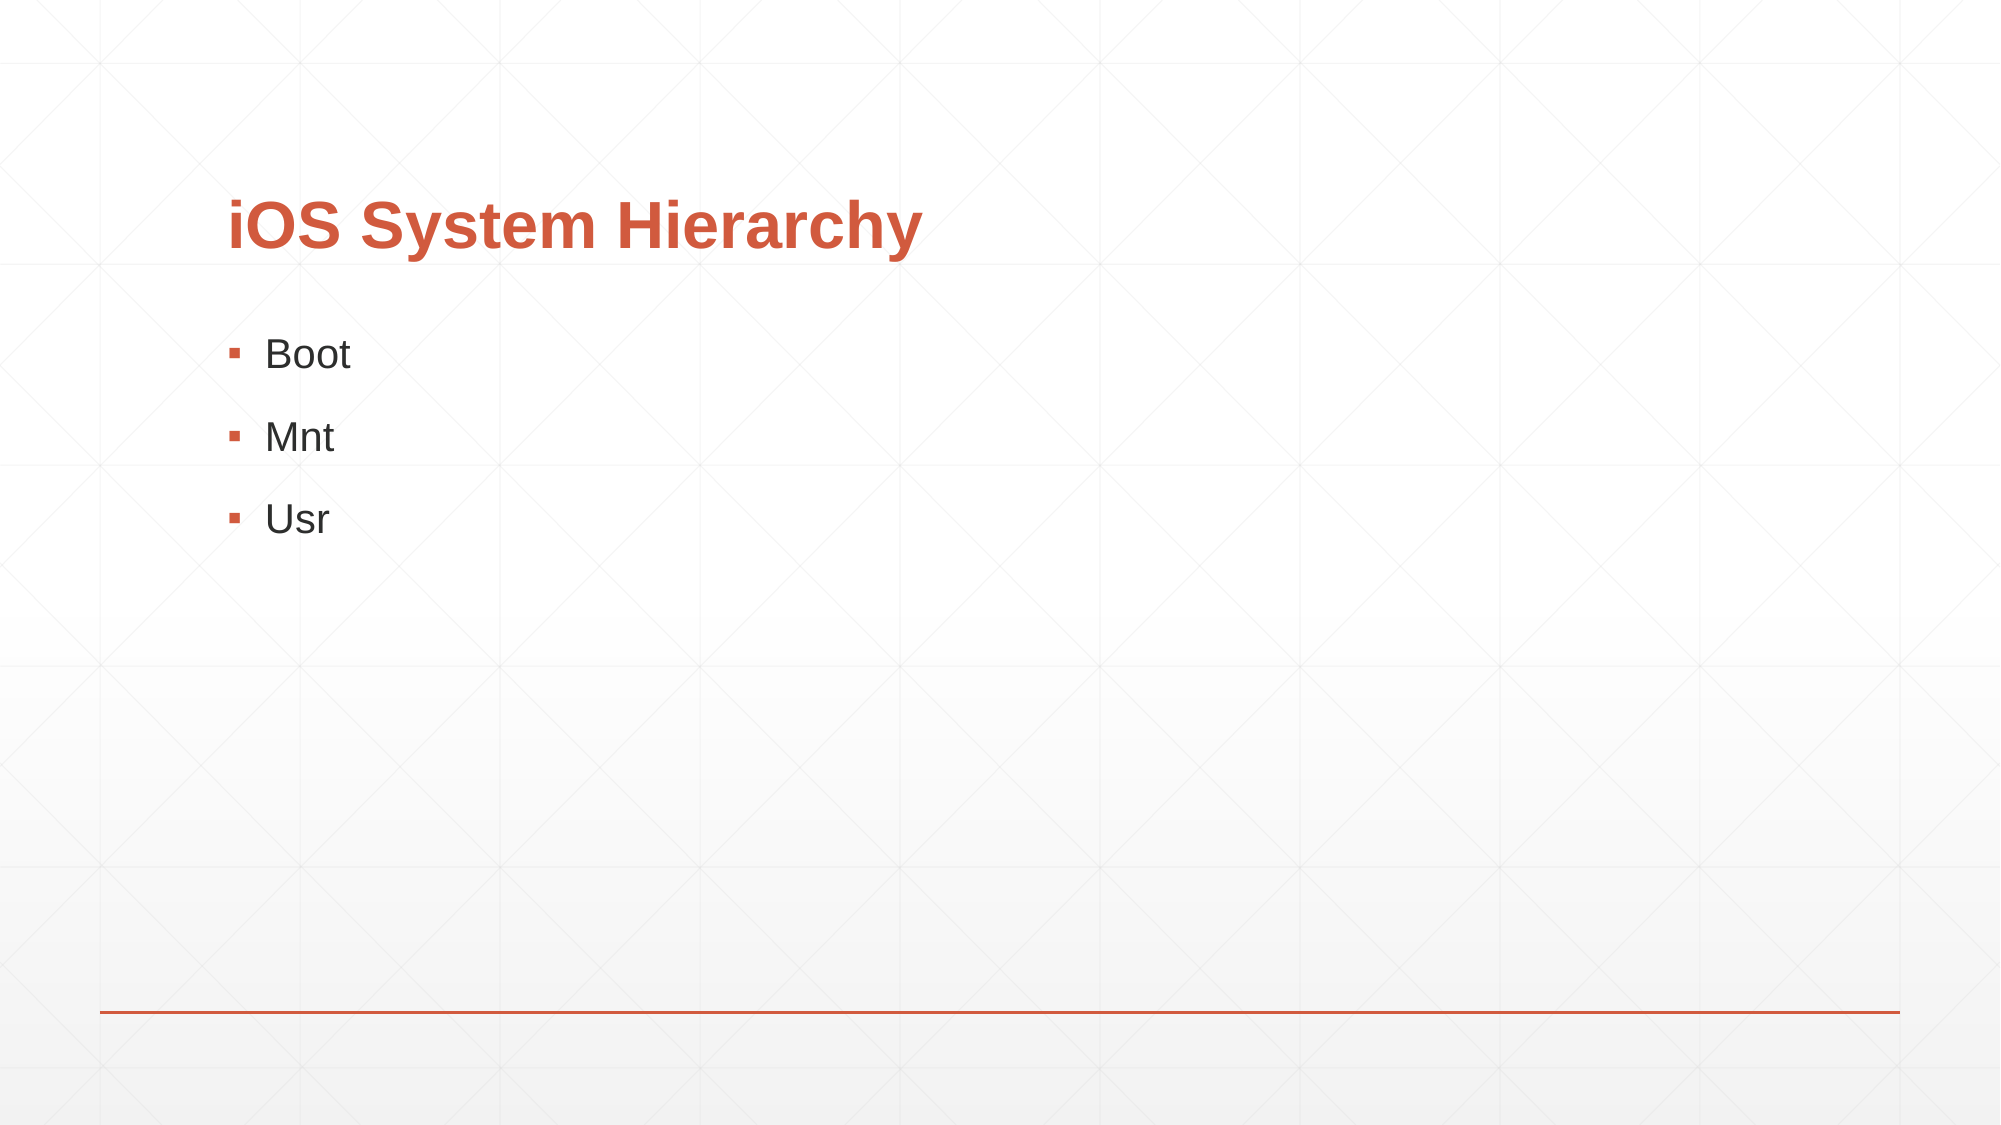

# iOS System Hierarchy
Boot
Mnt
Usr